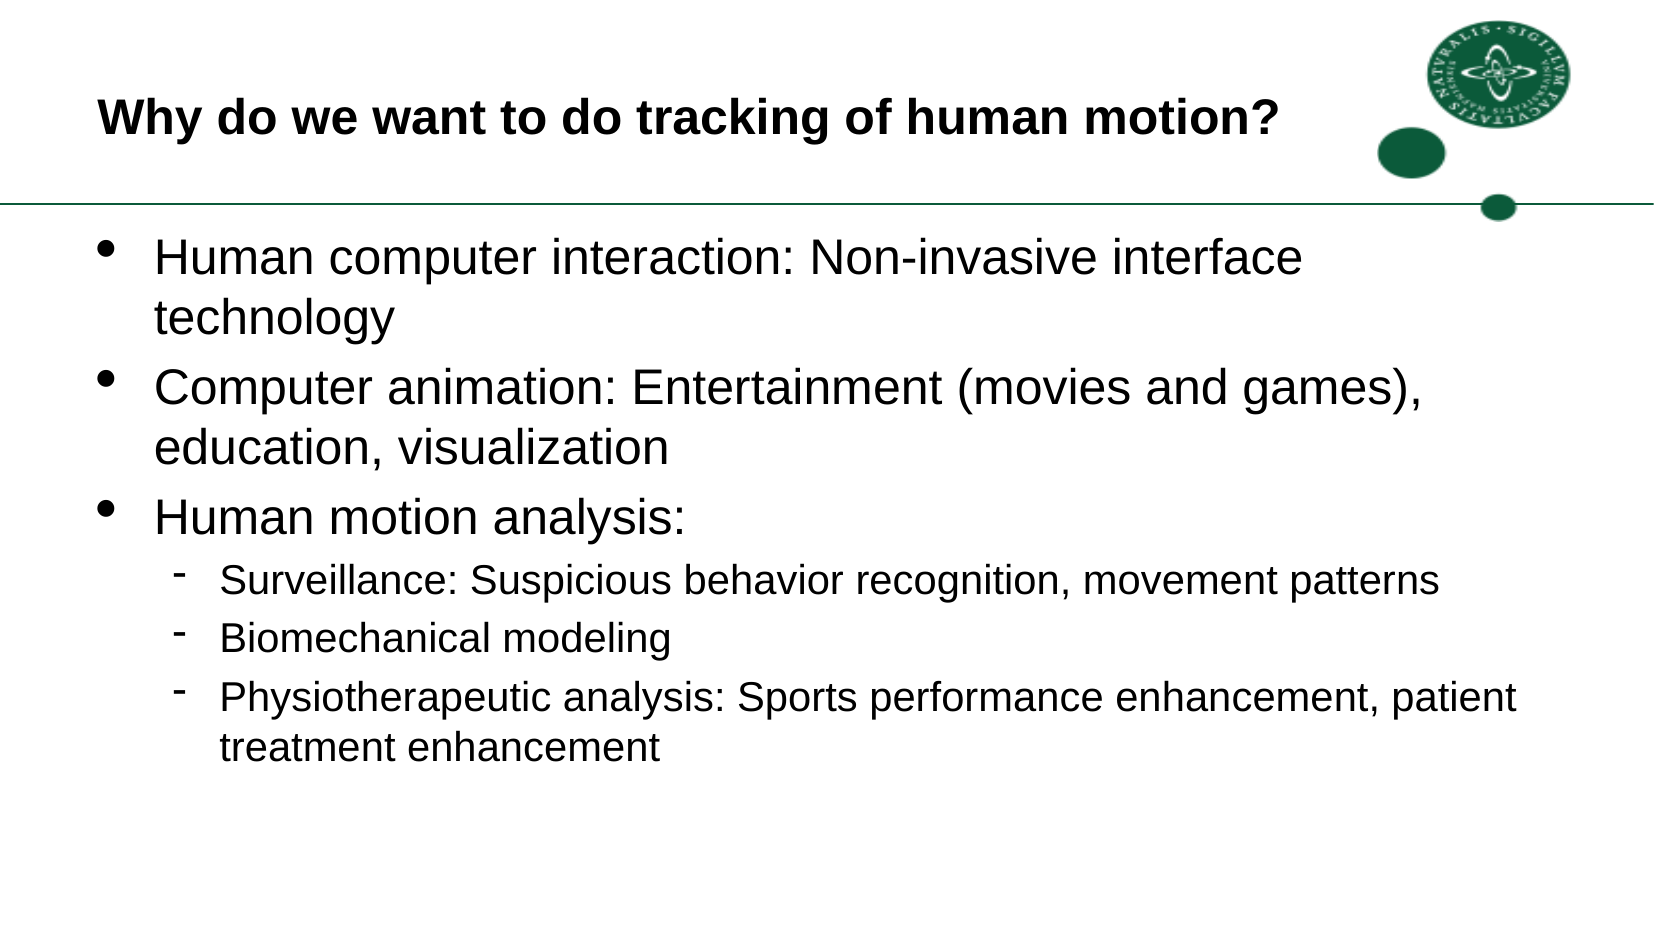

Why do we want to do tracking of human motion?
Human computer interaction: Non-invasive interface technology
Computer animation: Entertainment (movies and games), education, visualization
Human motion analysis:
Surveillance: Suspicious behavior recognition, movement patterns
Biomechanical modeling
Physiotherapeutic analysis: Sports performance enhancement, patient treatment enhancement